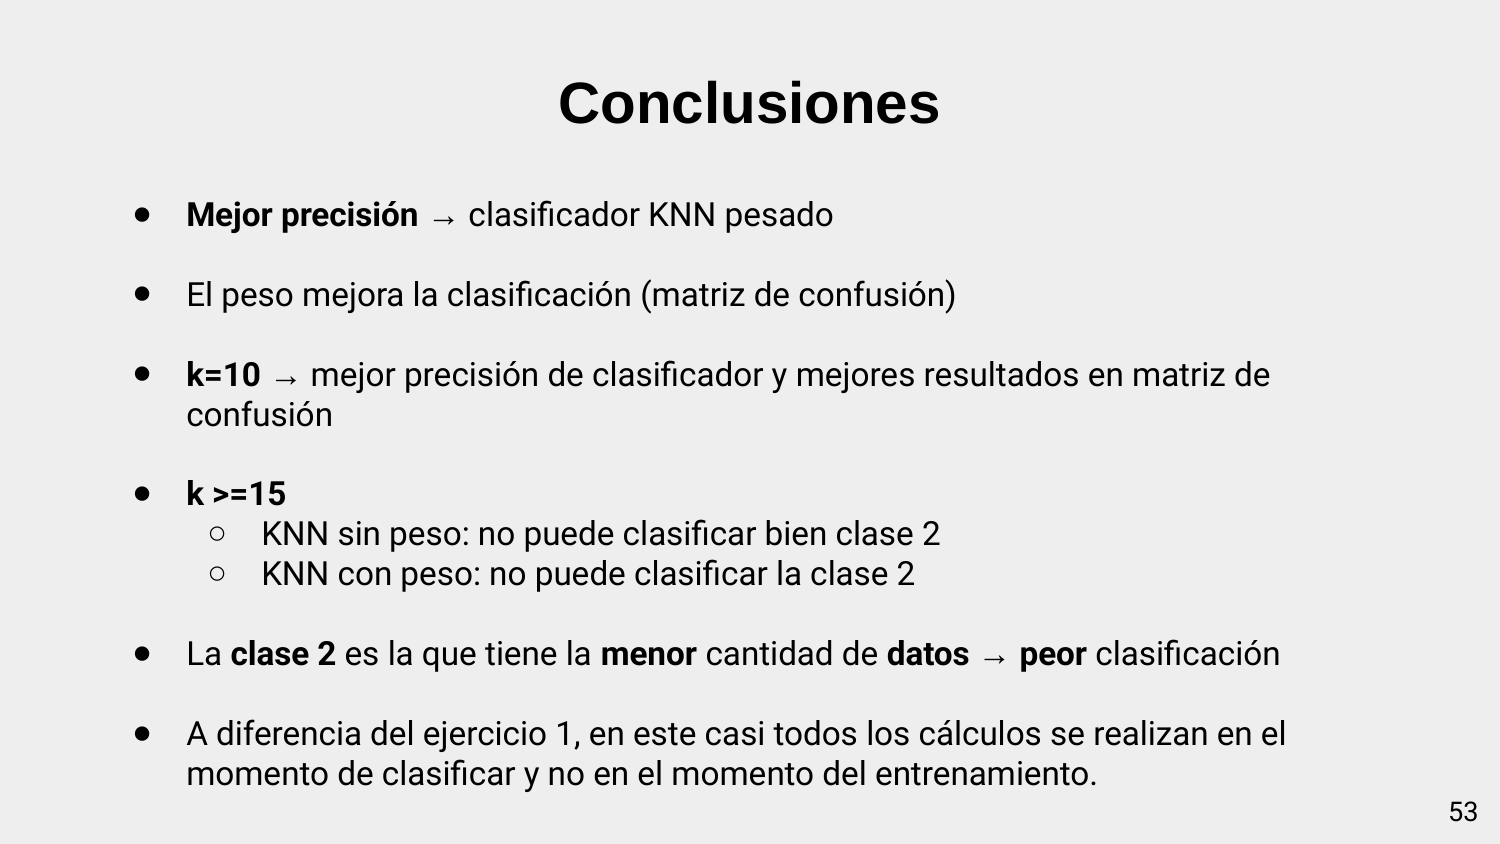

# Conclusiones
Mejor precisión → clasificador KNN pesado

El peso mejora la clasificación (matriz de confusión)

k=10 → mejor precisión de clasificador y mejores resultados en matriz de confusión

k >=15
KNN sin peso: no puede clasificar bien clase 2
KNN con peso: no puede clasificar la clase 2

La clase 2 es la que tiene la menor cantidad de datos → peor clasificación

A diferencia del ejercicio 1, en este casi todos los cálculos se realizan en el momento de clasificar y no en el momento del entrenamiento.
53